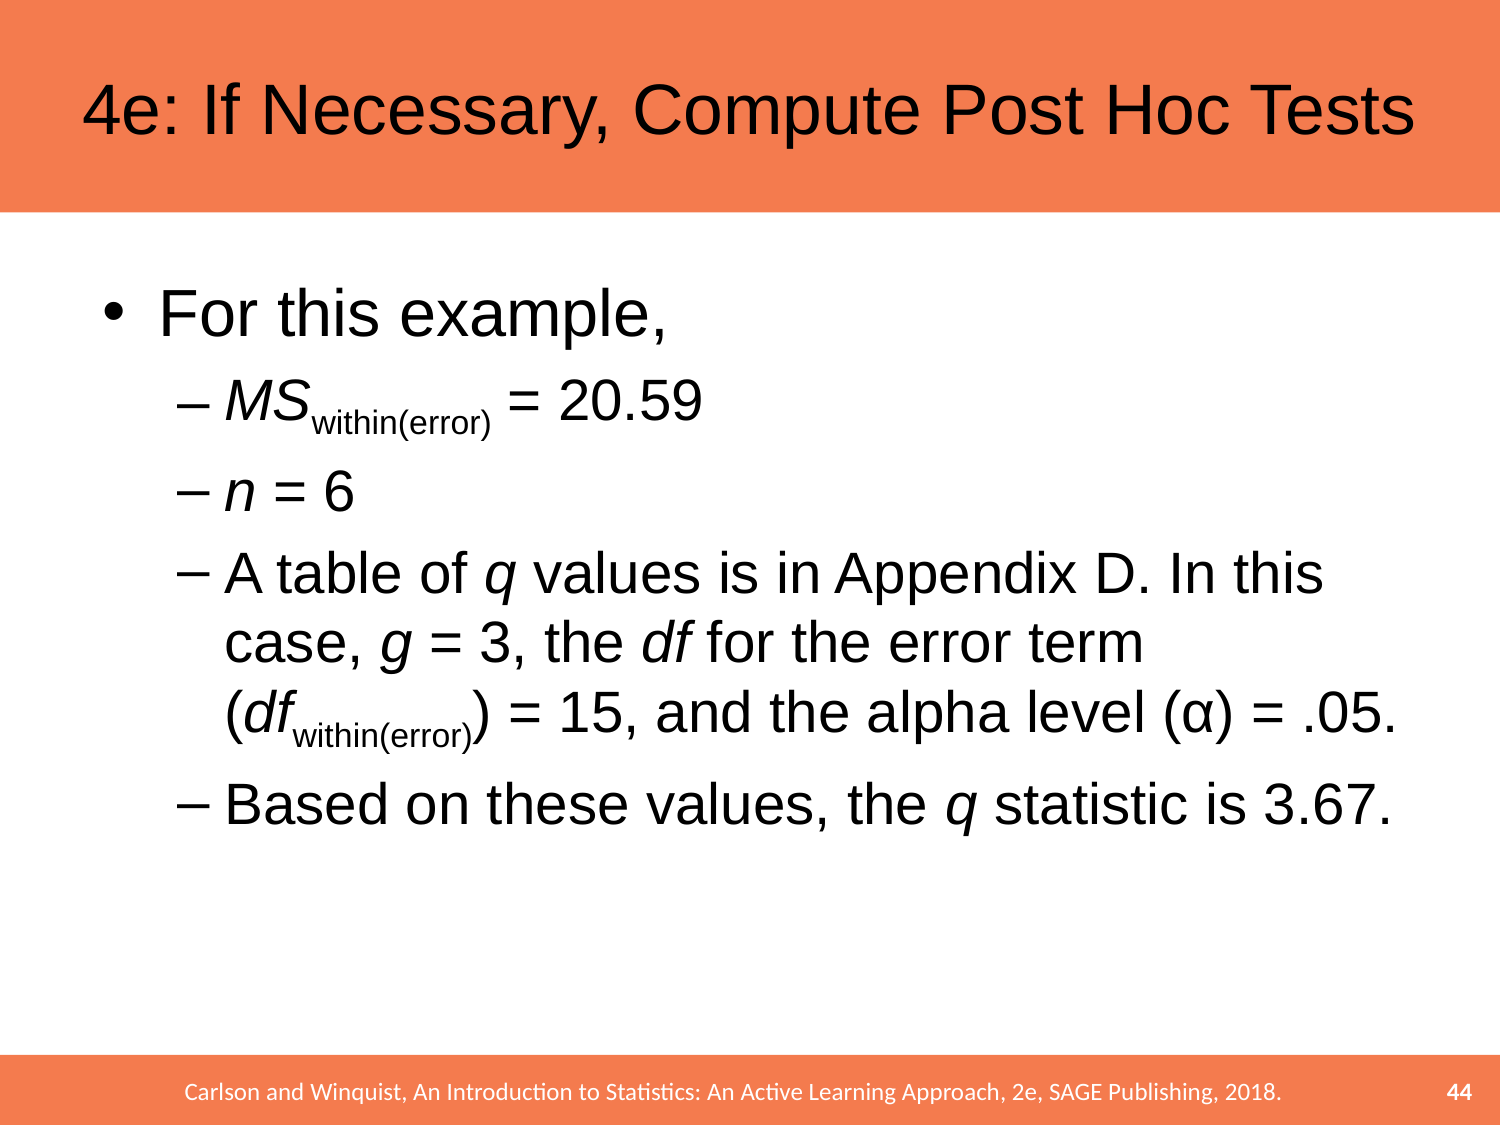

# 4e: If Necessary, Compute Post Hoc Tests
For this example,
MSwithin(error) = 20.59
n = 6
A table of q values is in Appendix D. In this case, g = 3, the df for the error term (dfwithin(error)) = 15, and the alpha level (α) = .05.
Based on these values, the q statistic is 3.67.
44
Carlson and Winquist, An Introduction to Statistics: An Active Learning Approach, 2e, SAGE Publishing, 2018.